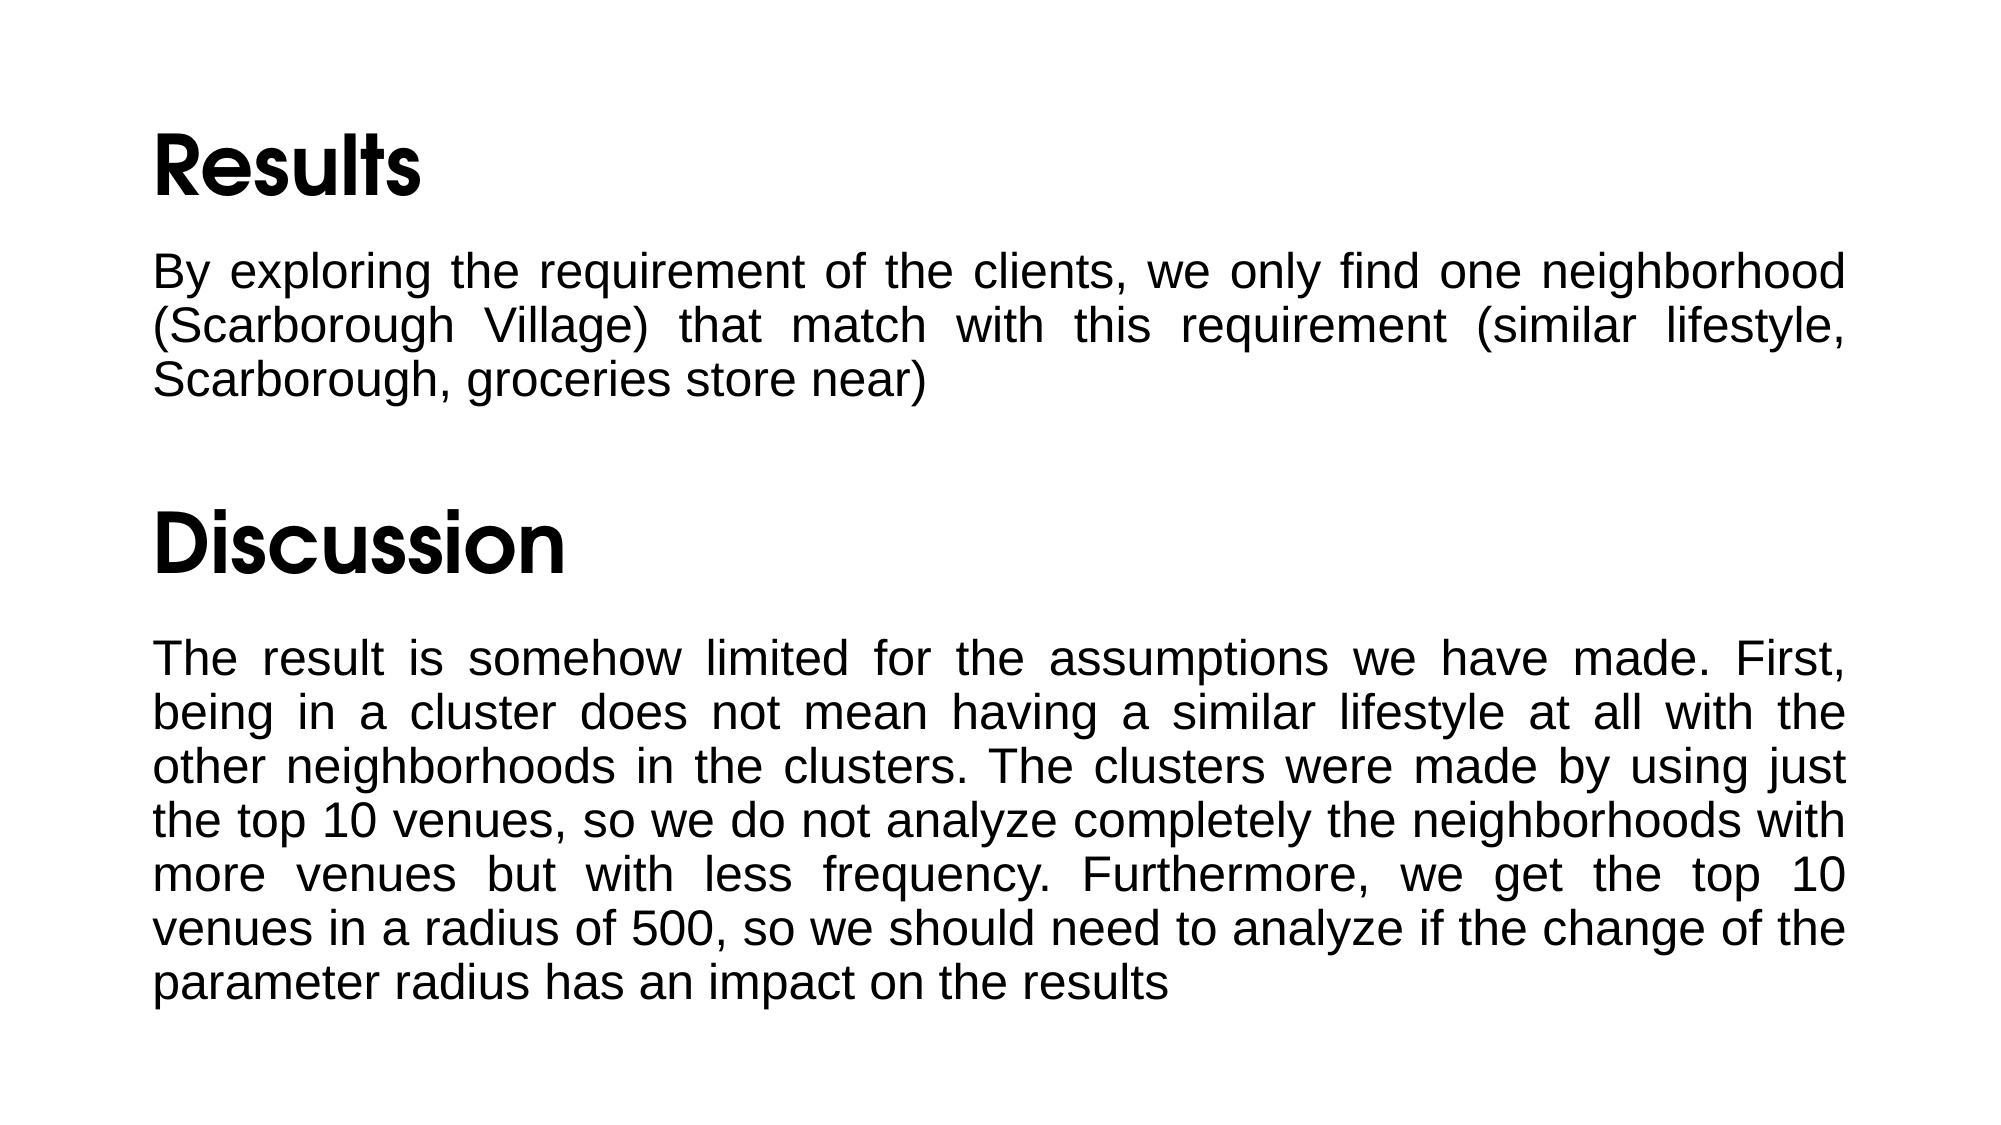

# Results
By exploring the requirement of the clients, we only find one neighborhood (Scarborough Village) that match with this requirement (similar lifestyle, Scarborough, groceries store near)

Discussion
The result is somehow limited for the assumptions we have made. First, being in a cluster does not mean having a similar lifestyle at all with the other neighborhoods in the clusters. The clusters were made by using just the top 10 venues, so we do not analyze completely the neighborhoods with more venues but with less frequency. Furthermore, we get the top 10 venues in a radius of 500, so we should need to analyze if the change of the parameter radius has an impact on the results